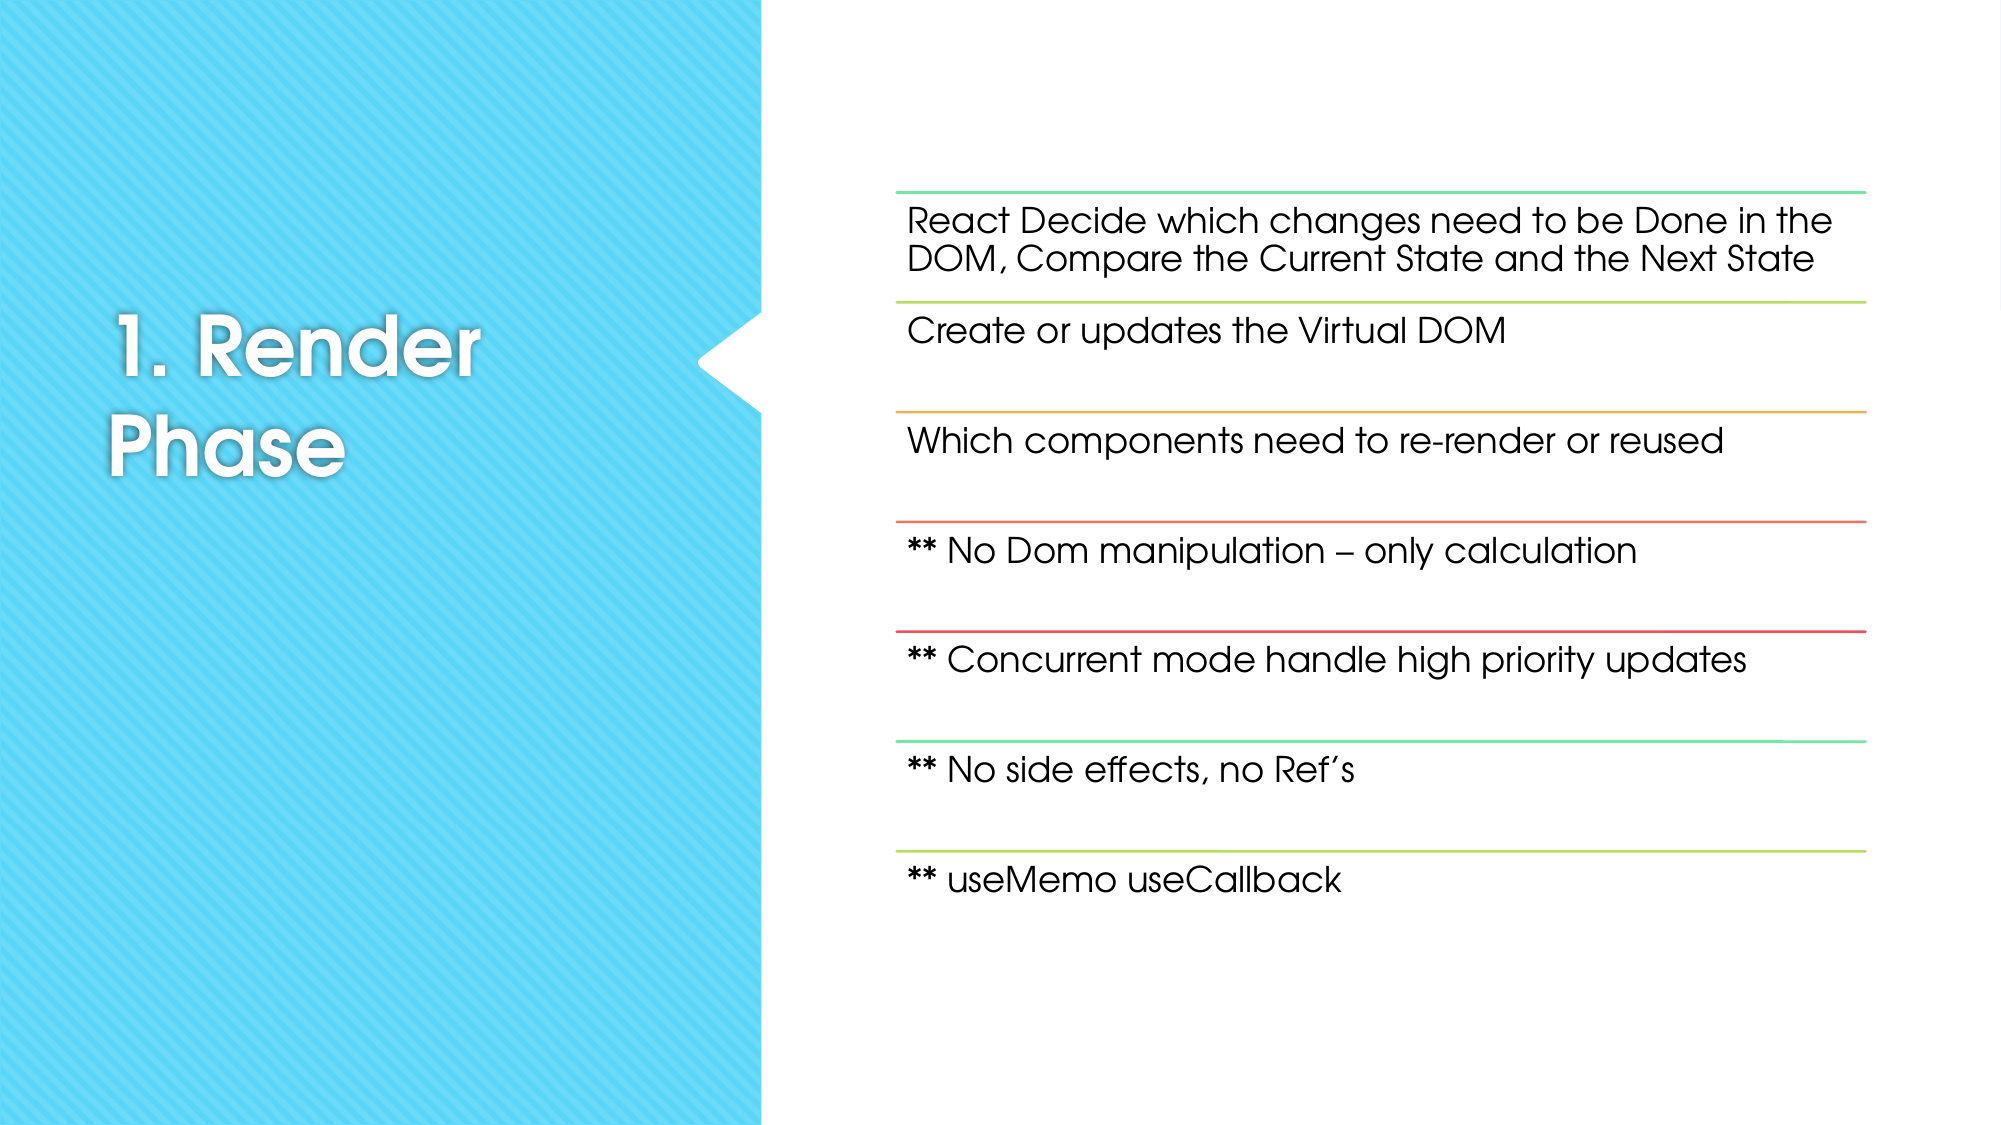

React Decide which changes need to be Done in the DOM, Compare the Current State and the Next State
Create or updates the Virtual DOM
Which components need to re-render or reused
** No Dom manipulation – only calculation
** Concurrent mode handle high priority updates
** No side effects, no Ref’s
** useMemo useCallback
# 1. Render Phase